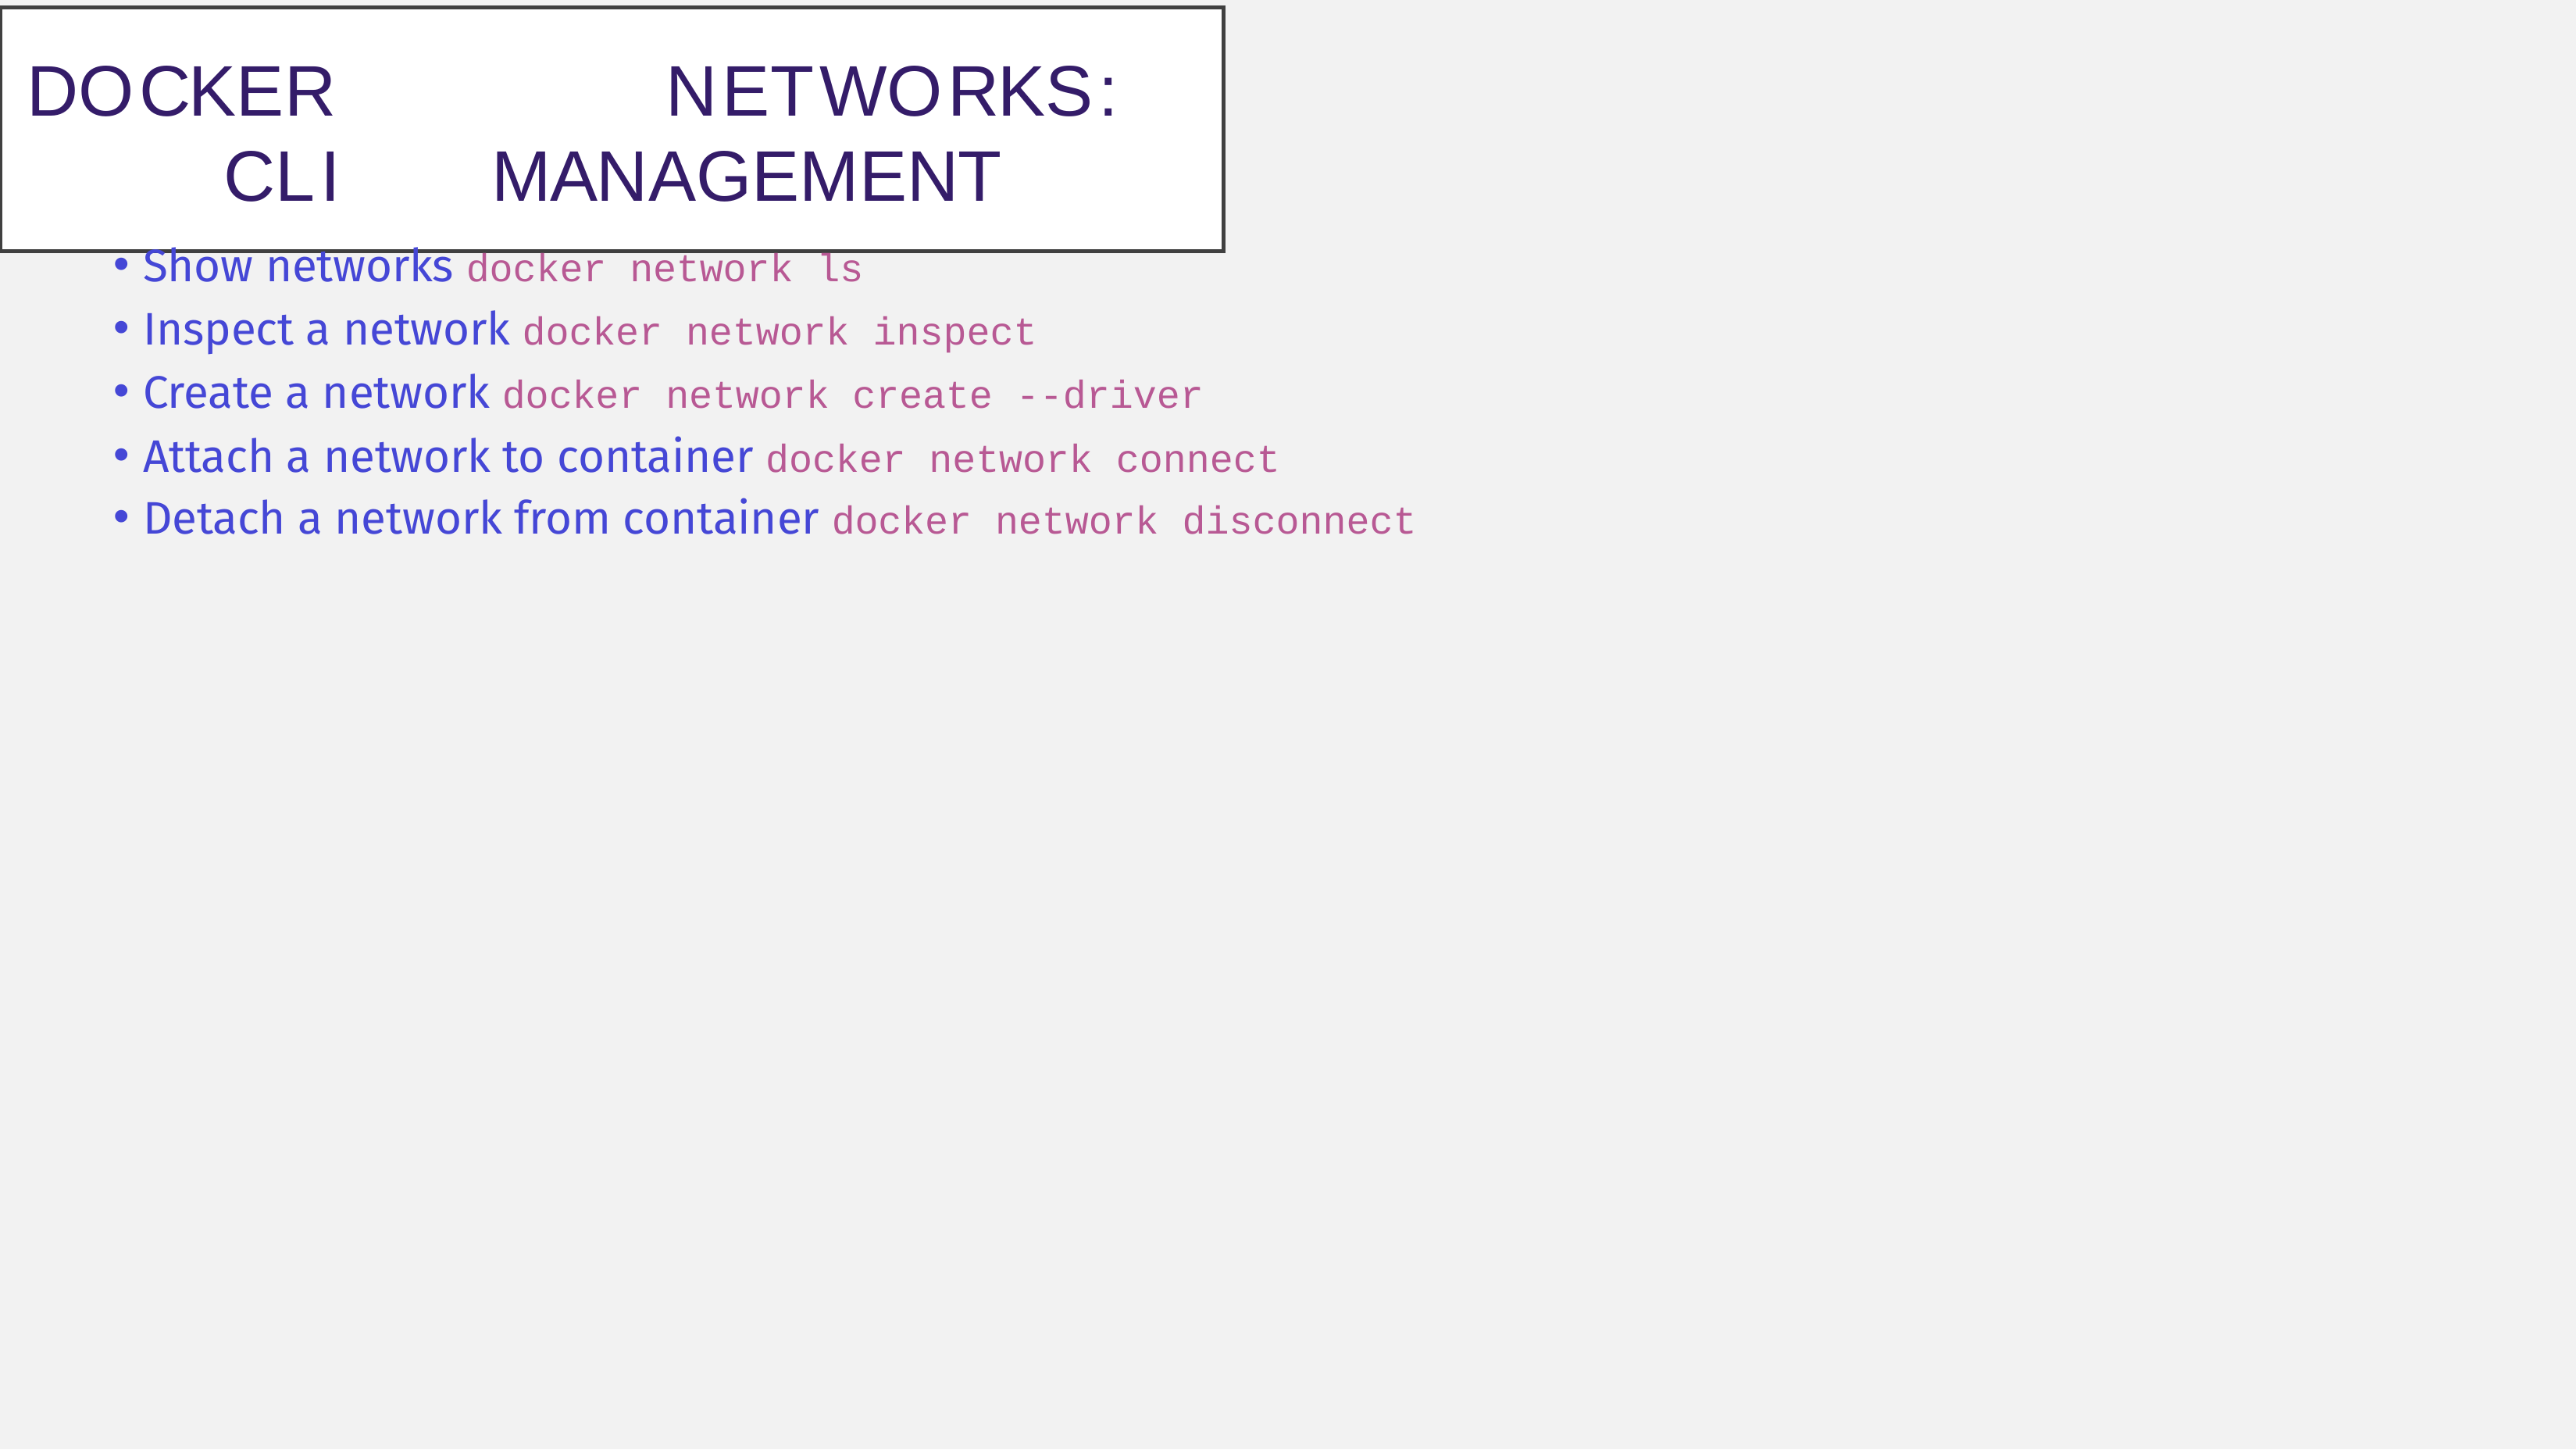

Docker	Networks:	CLI	Management
Show networks docker network ls
Inspect a network docker network inspect
Create a network docker network create --driver
Attach a network to container docker network connect
Detach a network from container docker network disconnect